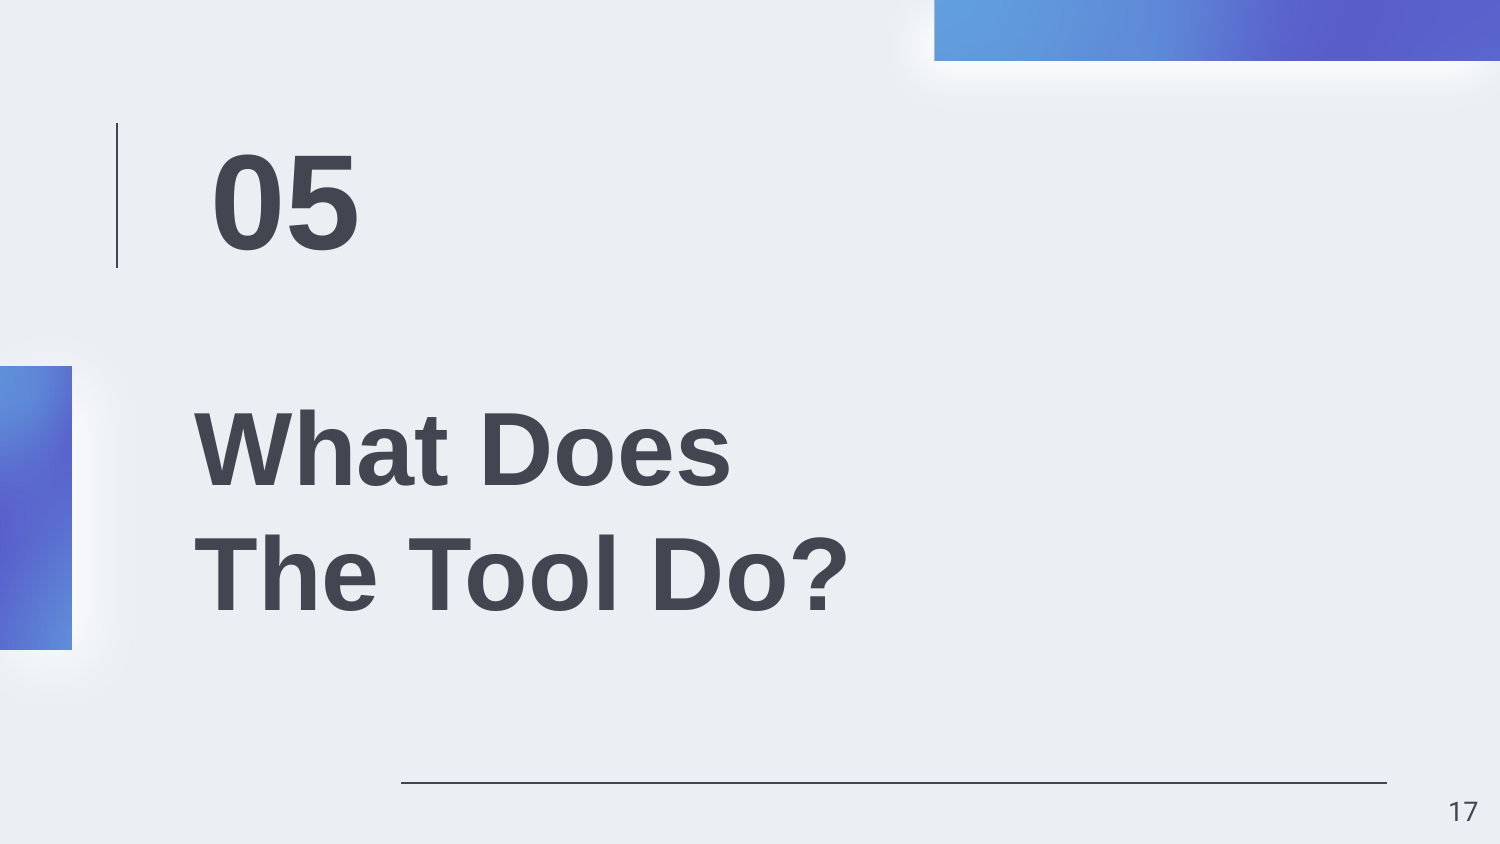

05
# What Does
The Tool Do?

17